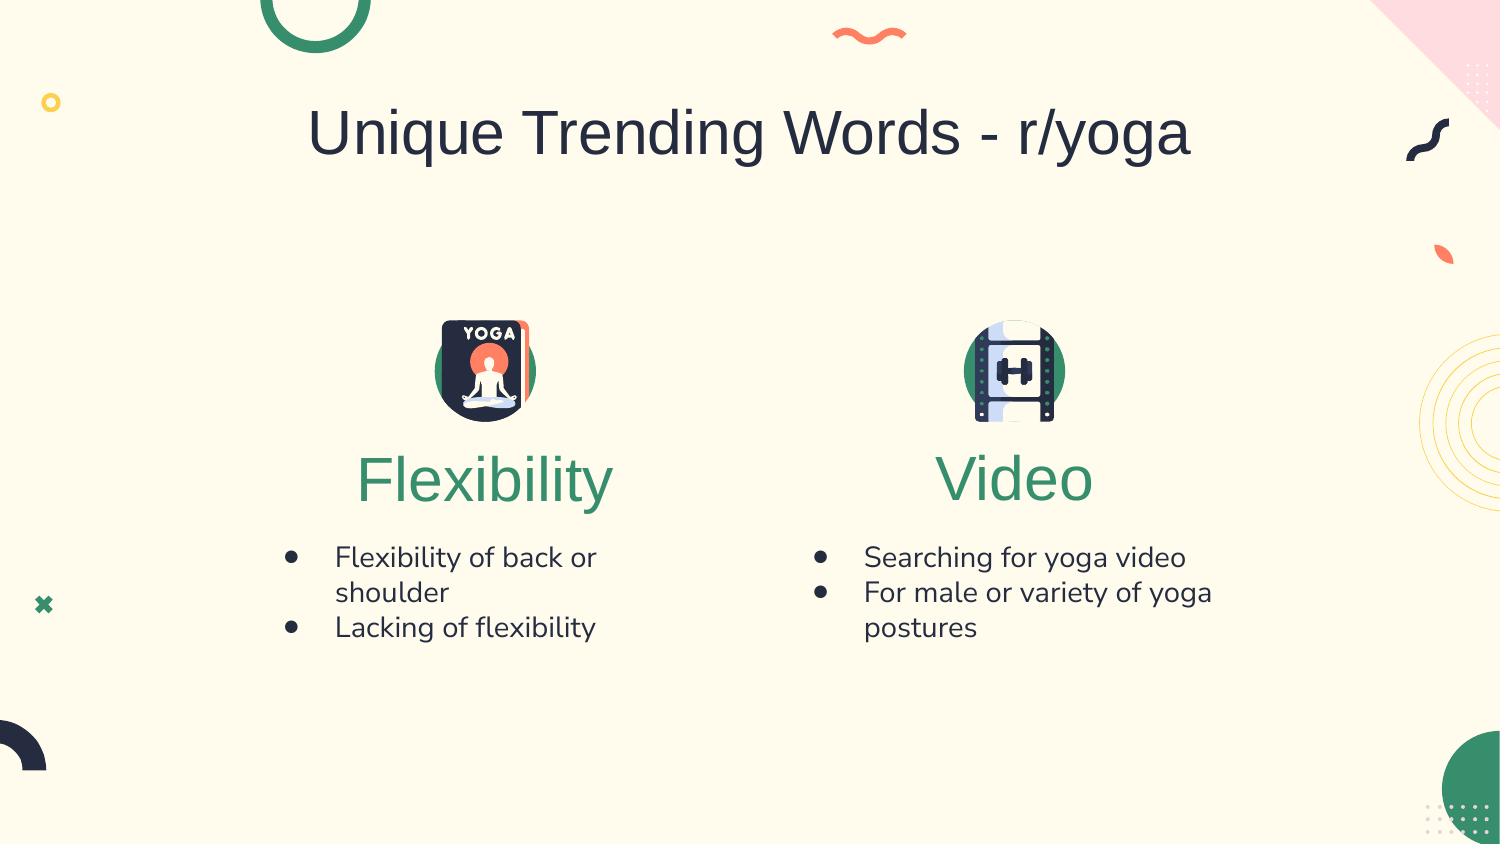

Unique Trending Words - r/yoga

Video
Flexibility
Flexibility of back or shoulder
Lacking of flexibility
Searching for yoga video
For male or variety of yoga postures